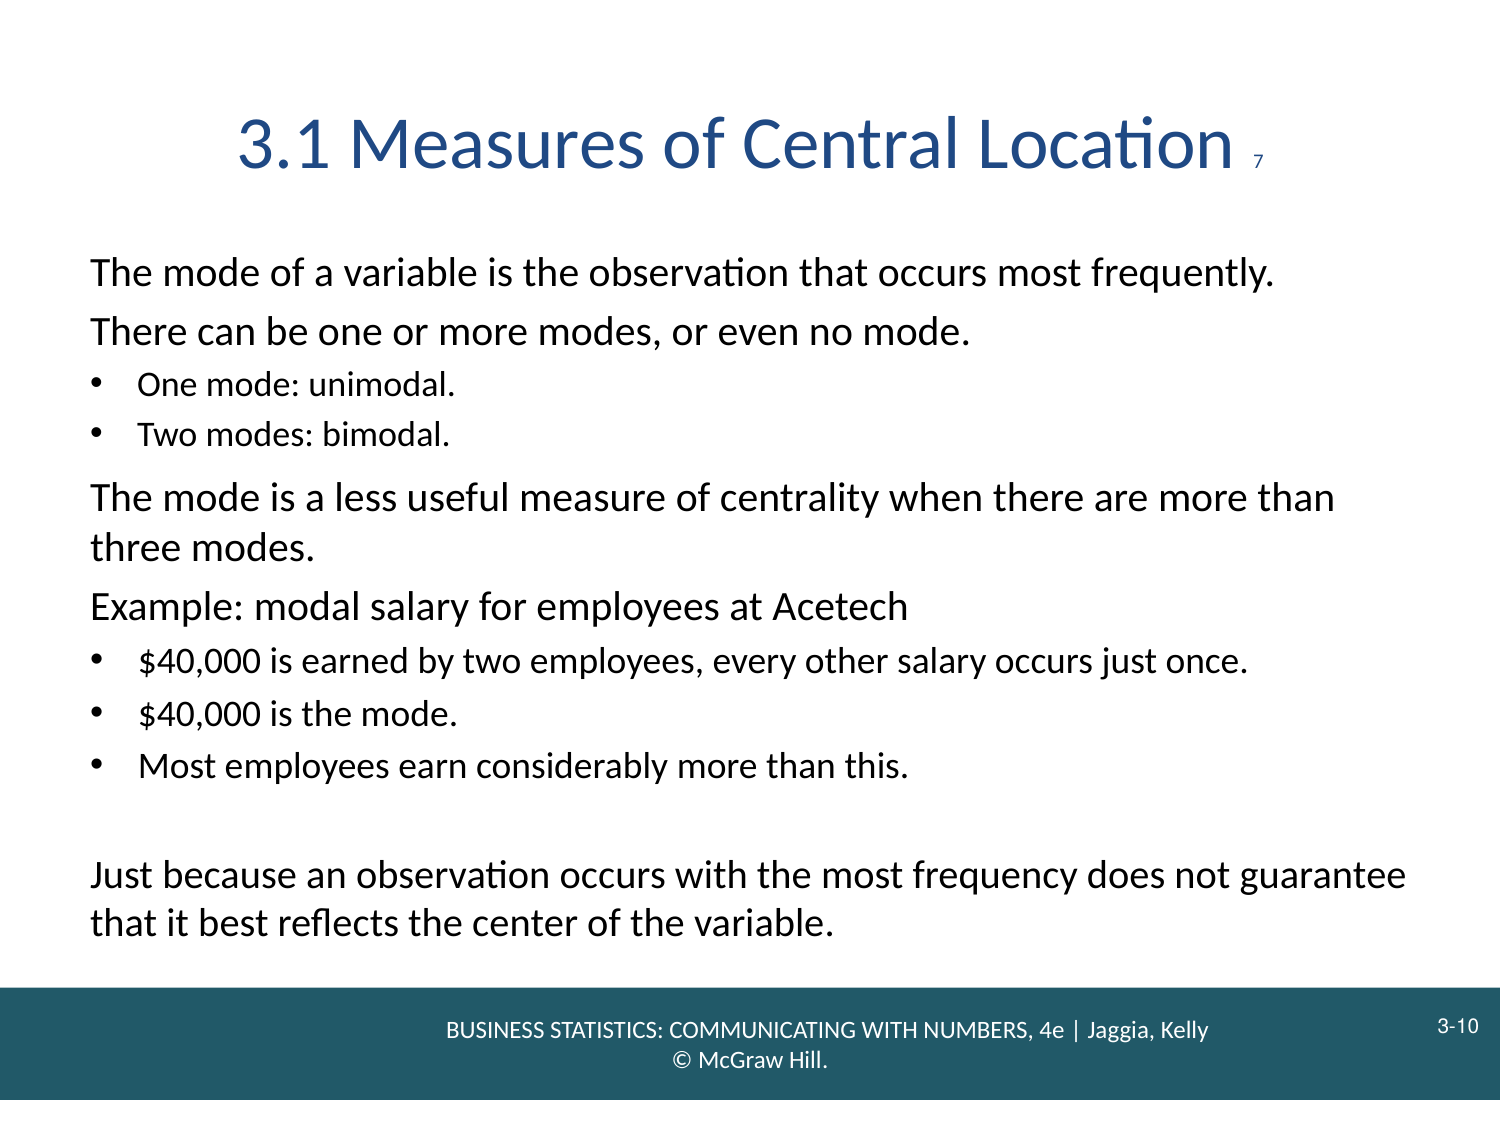

# 3.1 Measures of Central Location 7
The mode of a variable is the observation that occurs most frequently.
There can be one or more modes, or even no mode.
One mode: unimodal.
Two modes: bimodal.
The mode is a less useful measure of centrality when there are more than three modes.
Example: modal salary for employees at Acetech
$40,000 is earned by two employees, every other salary occurs just once.
$40,000 is the mode.
Most employees earn considerably more than this.
Just because an observation occurs with the most frequency does not guarantee that it best reflects the center of the variable.